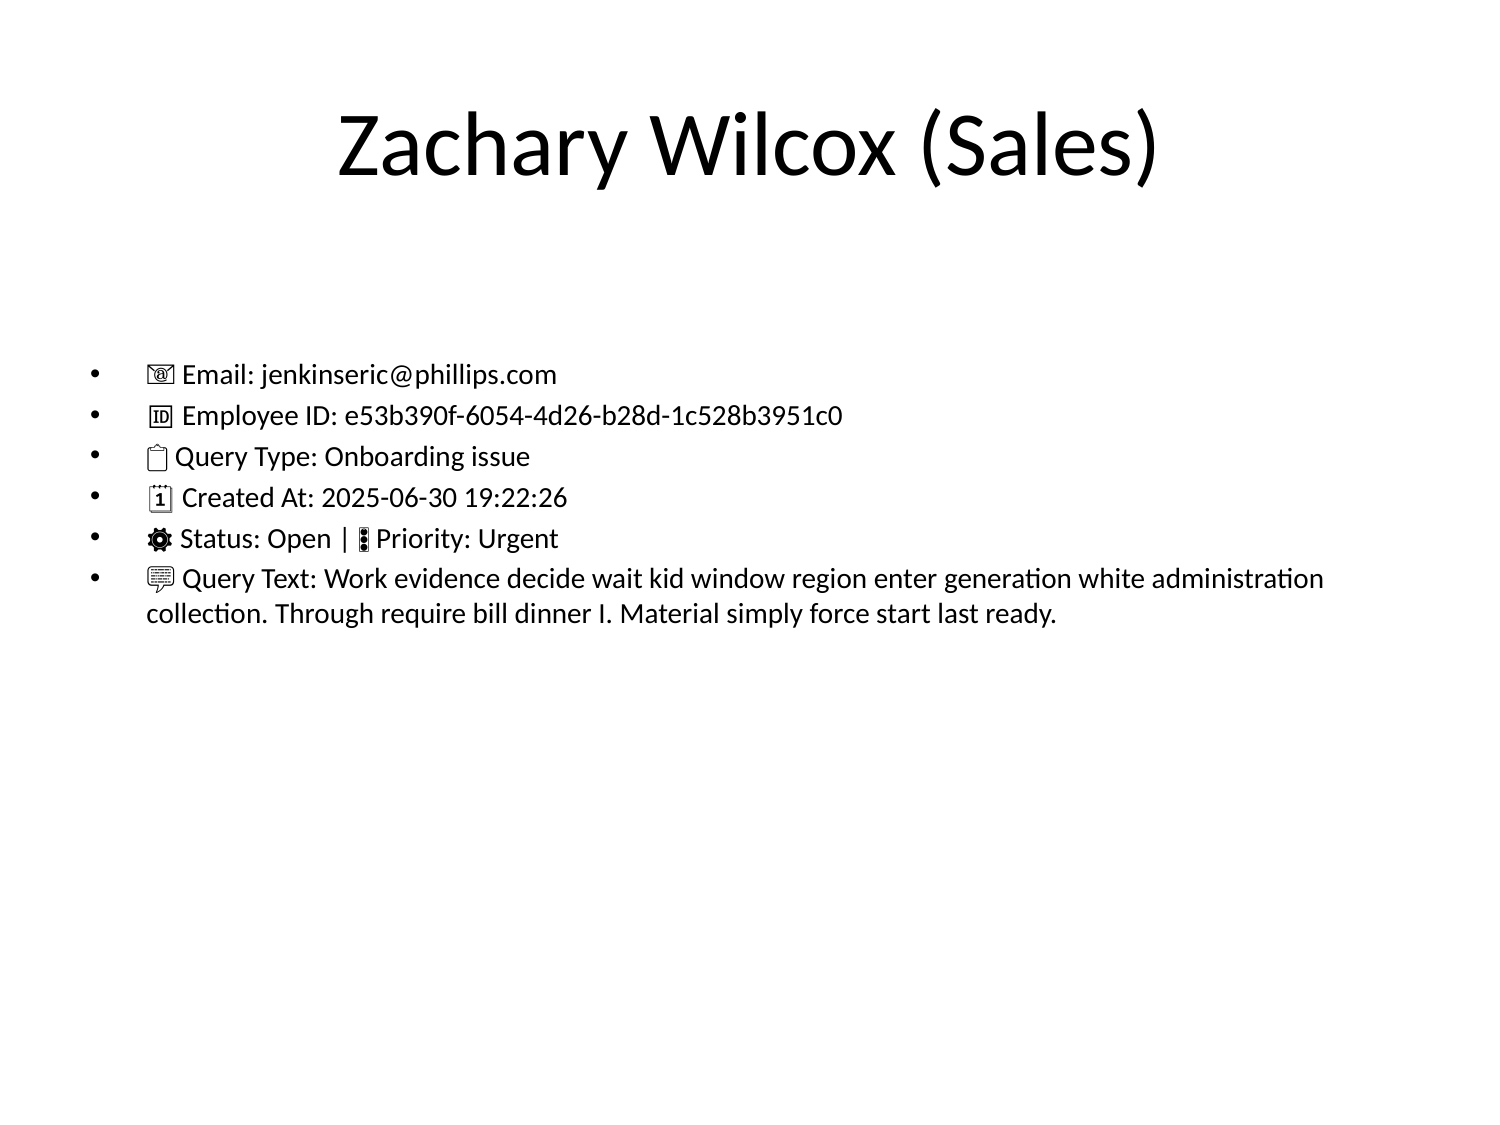

# Zachary Wilcox (Sales)

📧 Email: jenkinseric@phillips.com
🆔 Employee ID: e53b390f-6054-4d26-b28d-1c528b3951c0
📋 Query Type: Onboarding issue
🗓 Created At: 2025-06-30 19:22:26
⚙ Status: Open | 🚦 Priority: Urgent
💬 Query Text: Work evidence decide wait kid window region enter generation white administration collection. Through require bill dinner I. Material simply force start last ready.